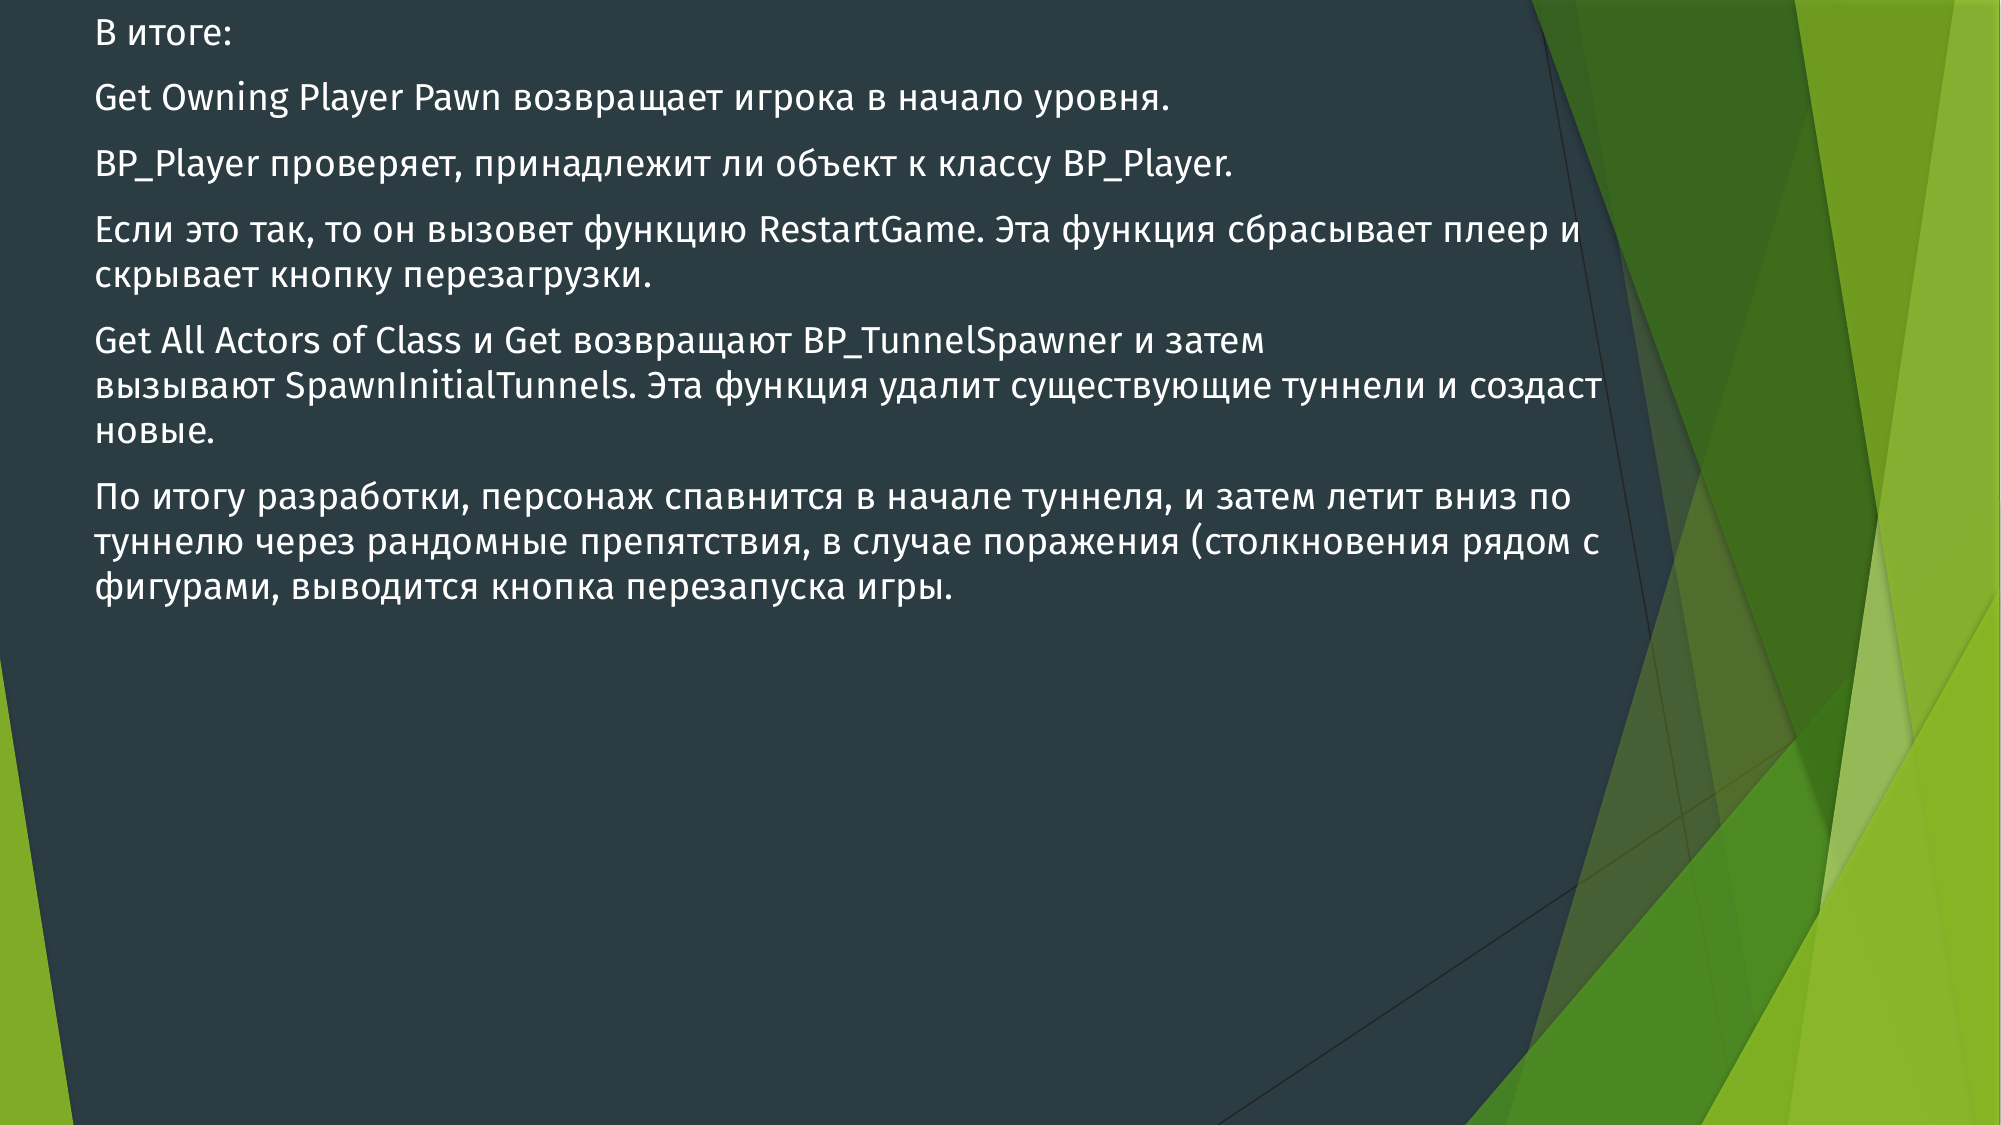

В итоге:
Get Owning Player Pawn возвращает игрока в начало уровня.
BP_Player проверяет, принадлежит ли объект к классу BP_Player.
Если это так, то он вызовет функцию RestartGame. Эта функция сбрасывает плеер и скрывает кнопку перезагрузки.
Get All Actors of Class и Get возвращают BP_TunnelSpawner и затем вызывают SpawnInitialTunnels. Эта функция удалит существующие туннели и создаст новые.
По итогу разработки, персонаж спавнится в начале туннеля, и затем летит вниз по туннелю через рандомные препятствия, в случае поражения (столкновения рядом с фигурами, выводится кнопка перезапуска игры.